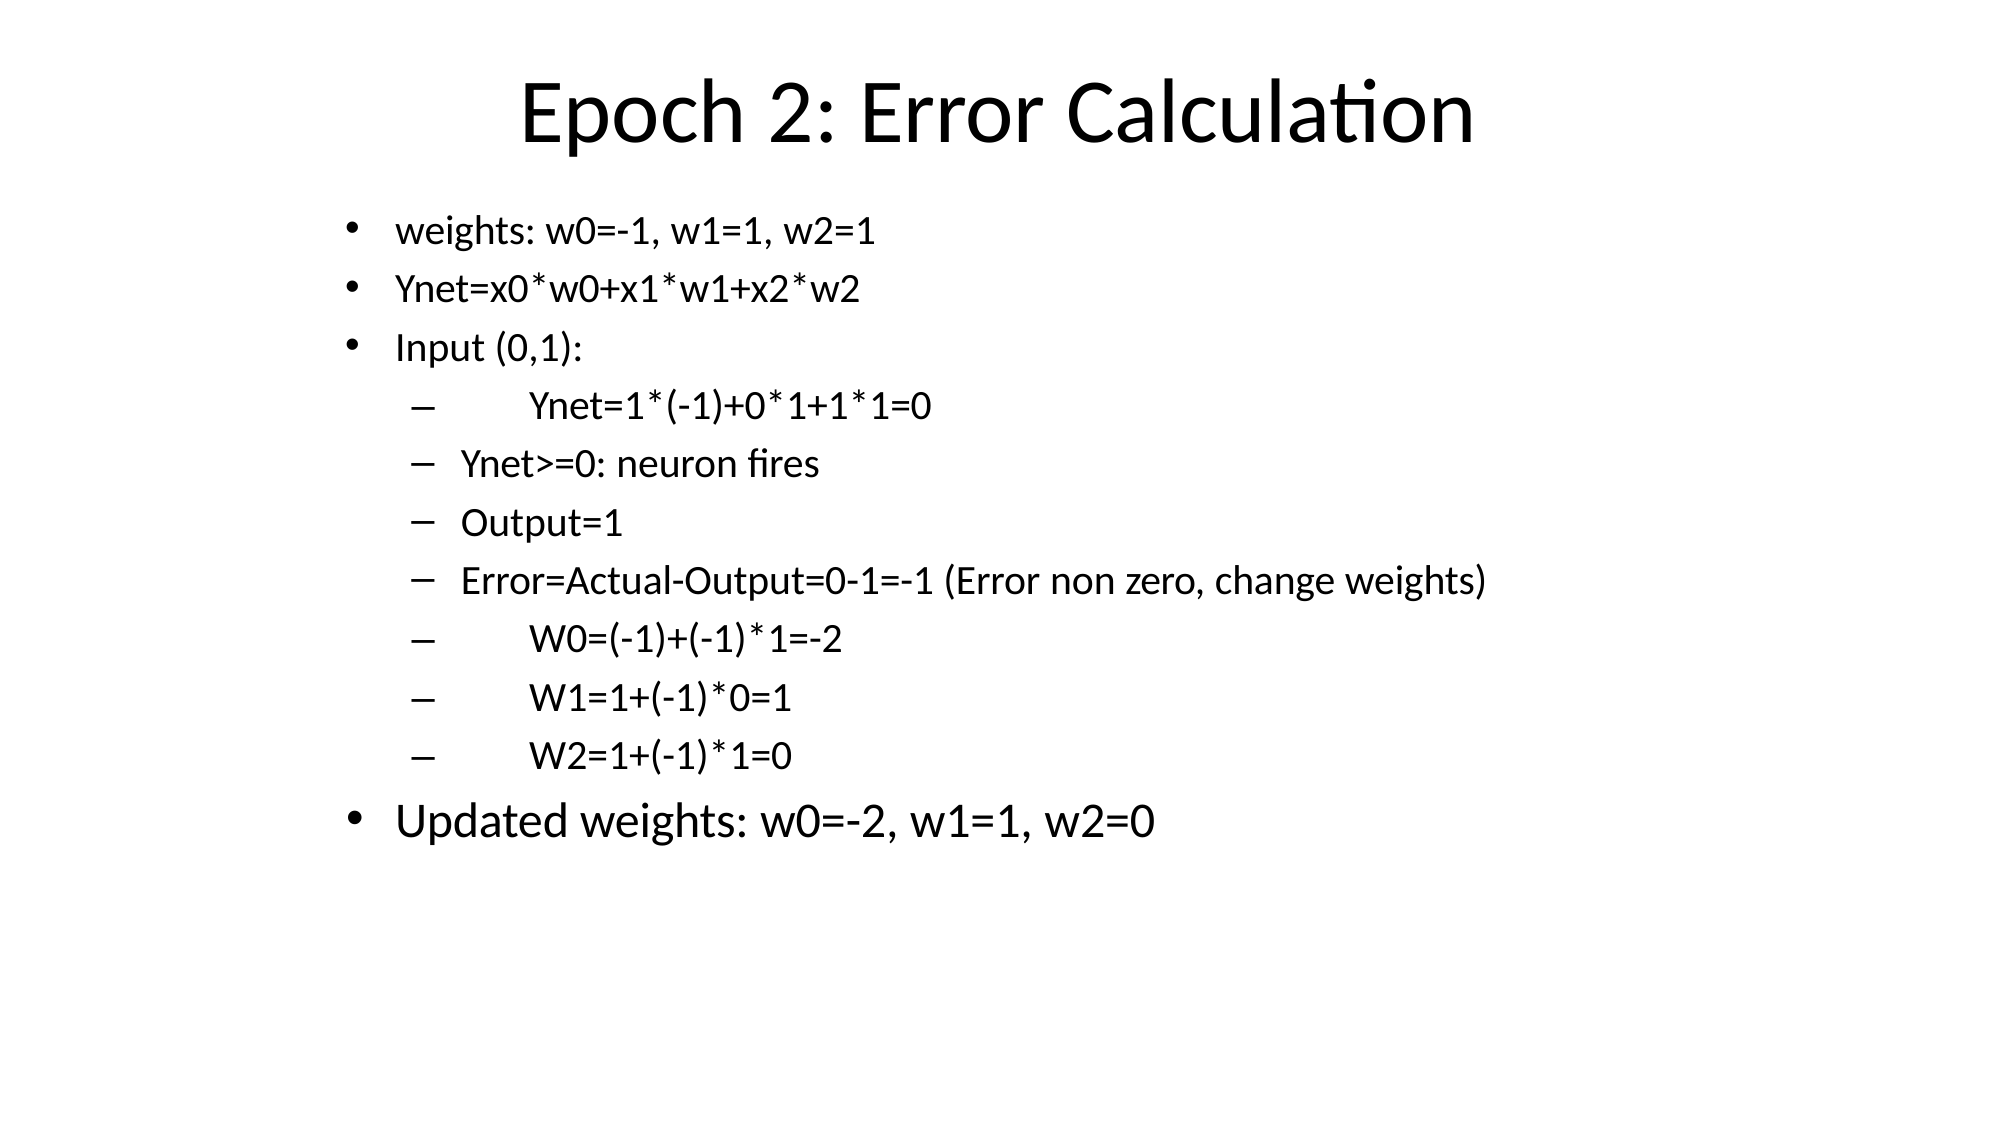

# Epoch 2: Error Calculation
weights: w0=-1, w1=1, w2=1
Ynet=x0*w0+x1*w1+x2*w2
Input (0,1):
–	Ynet=1*(-1)+0*1+1*1=0
Ynet>=0: neuron fires
Output=1
Error=Actual-Output=0-1=-1 (Error non zero, change weights)
–	W0=(-1)+(-1)*1=-2
–	W1=1+(-1)*0=1
–	W2=1+(-1)*1=0
Updated weights: w0=-2, w1=1, w2=0